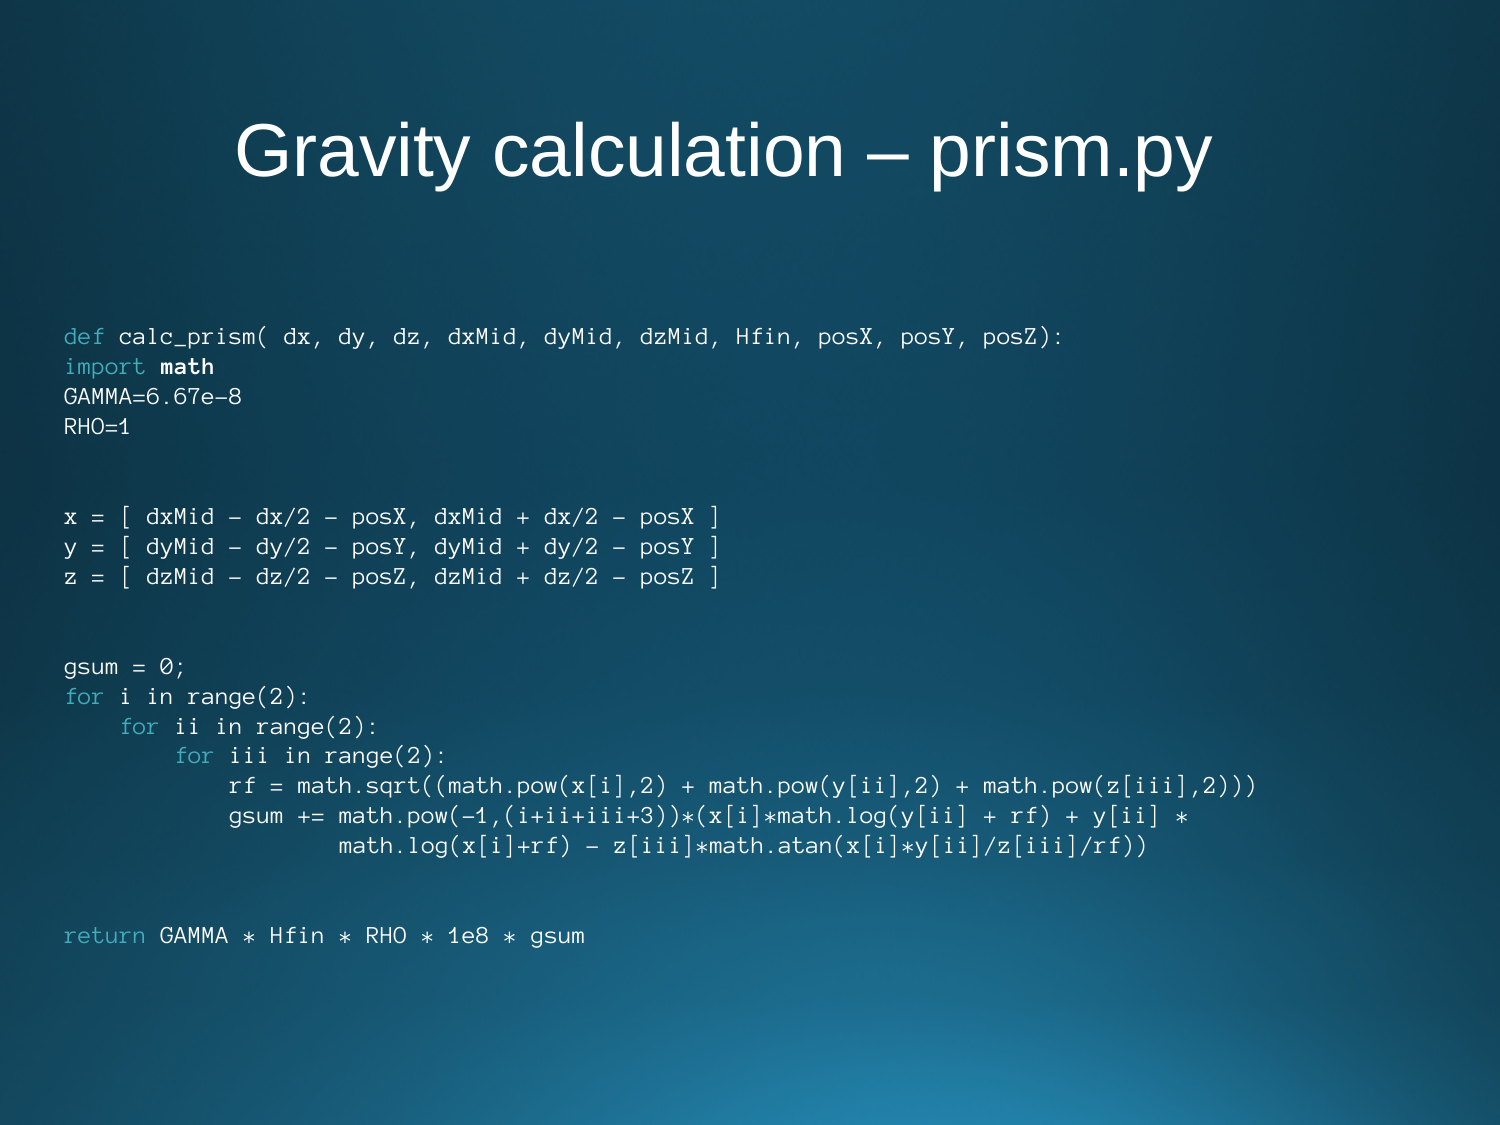

Gravity calculation – prism.py
def calc_prism( dx, dy, dz, dxMid, dyMid, dzMid, Hfin, posX, posY, posZ):
import math
GAMMA=6.67e-8
RHO=1

x = [ dxMid - dx/2 - posX, dxMid + dx/2 - posX ]
y = [ dyMid - dy/2 - posY, dyMid + dy/2 - posY ]
z = [ dzMid - dz/2 - posZ, dzMid + dz/2 - posZ ]

gsum = 0;
for i in range(2):
    for ii in range(2):
        for iii in range(2):
            rf = math.sqrt((math.pow(x[i],2) + math.pow(y[ii],2) + math.pow(z[iii],2)))
            gsum += math.pow(-1,(i+ii+iii+3))*(x[i]*math.log(y[ii] + rf) + y[ii] *
                    math.log(x[i]+rf) - z[iii]*math.atan(x[i]*y[ii]/z[iii]/rf))

return GAMMA * Hfin * RHO * 1e8 * gsum